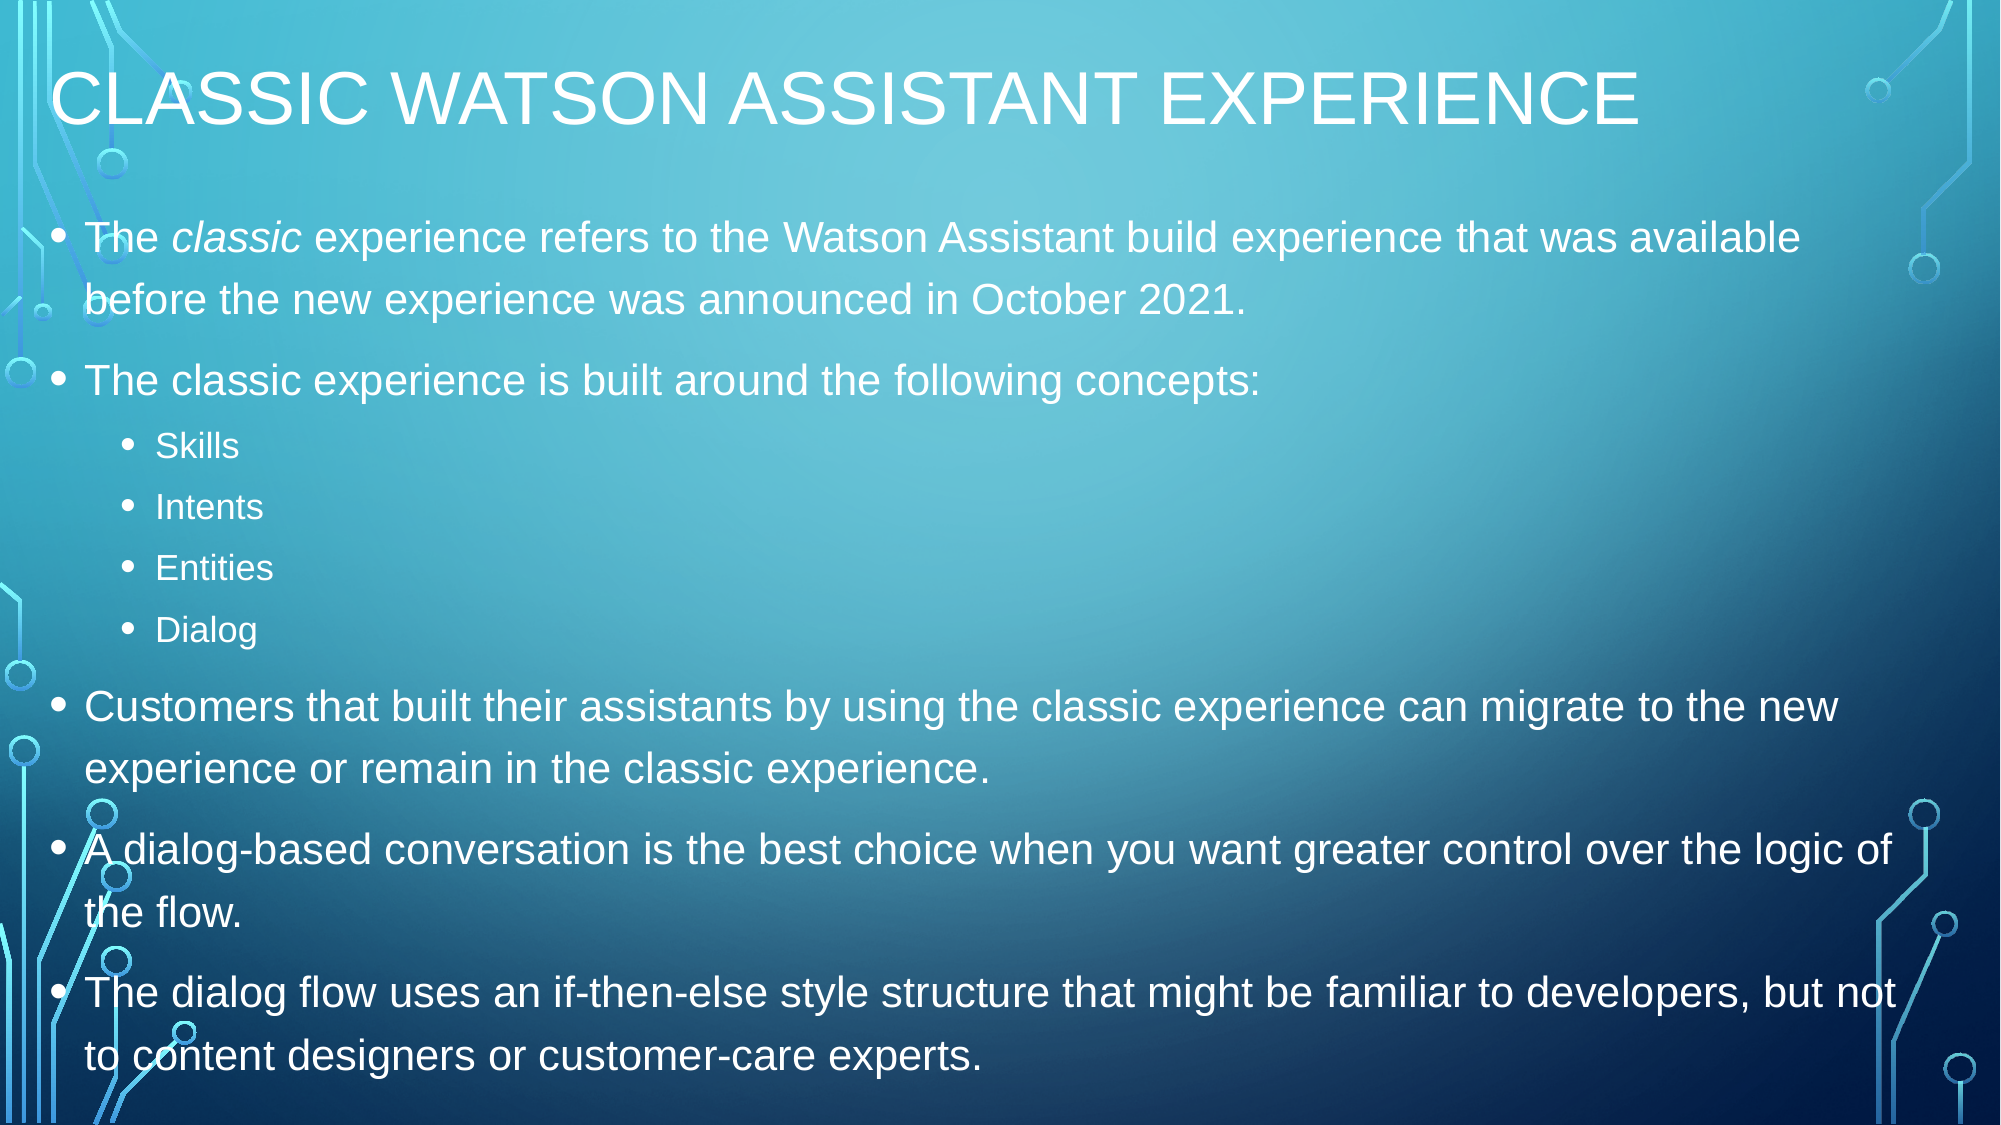

# Classic Watson Assistant experience
The classic experience refers to the Watson Assistant build experience that was available before the new experience was announced in October 2021.
The classic experience is built around the following concepts:
Skills
Intents
Entities
Dialog
Customers that built their assistants by using the classic experience can migrate to the new experience or remain in the classic experience.
A dialog-based conversation is the best choice when you want greater control over the logic of the flow.
The dialog flow uses an if-then-else style structure that might be familiar to developers, but not to content designers or customer-care experts.